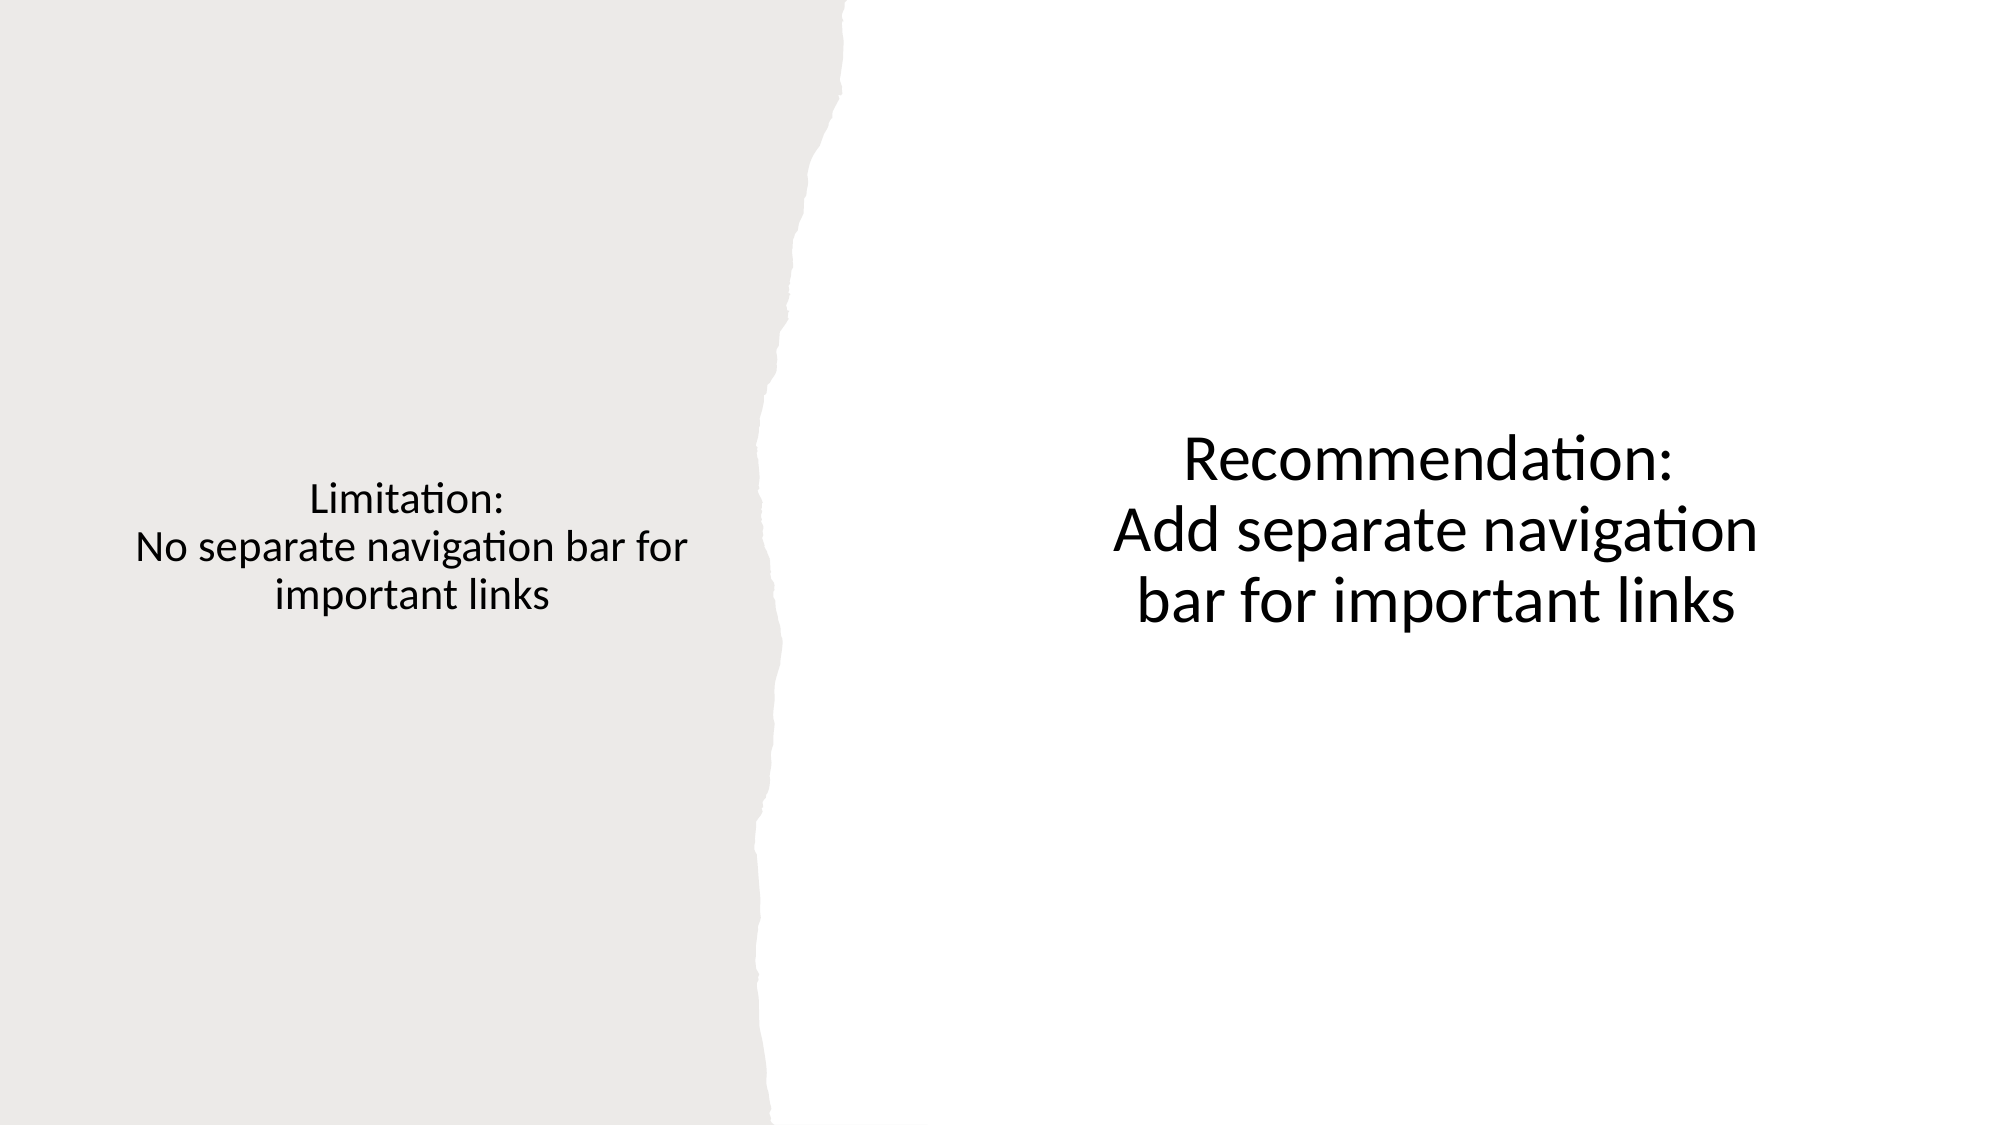

Recommendation:
Add separate navigation bar for important links
# Limitation: No separate navigation bar for important links